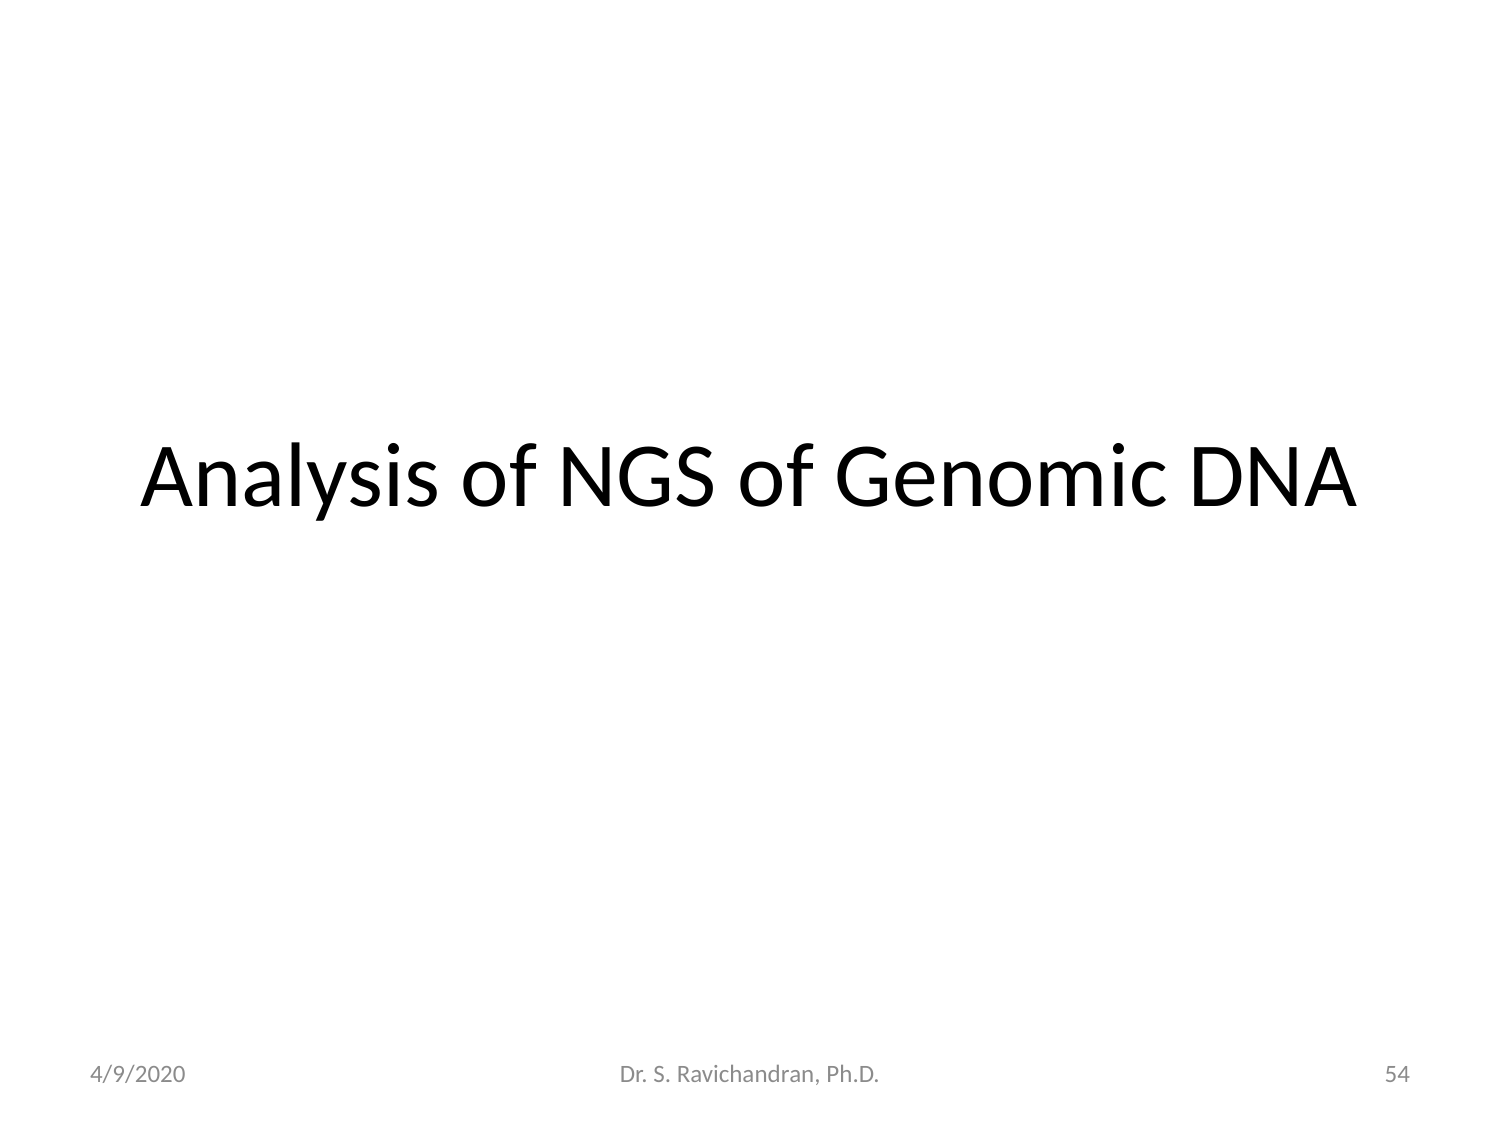

# Analysis of NGS of Genomic DNA

4/9/2020
Dr. S. Ravichandran, Ph.D.
54